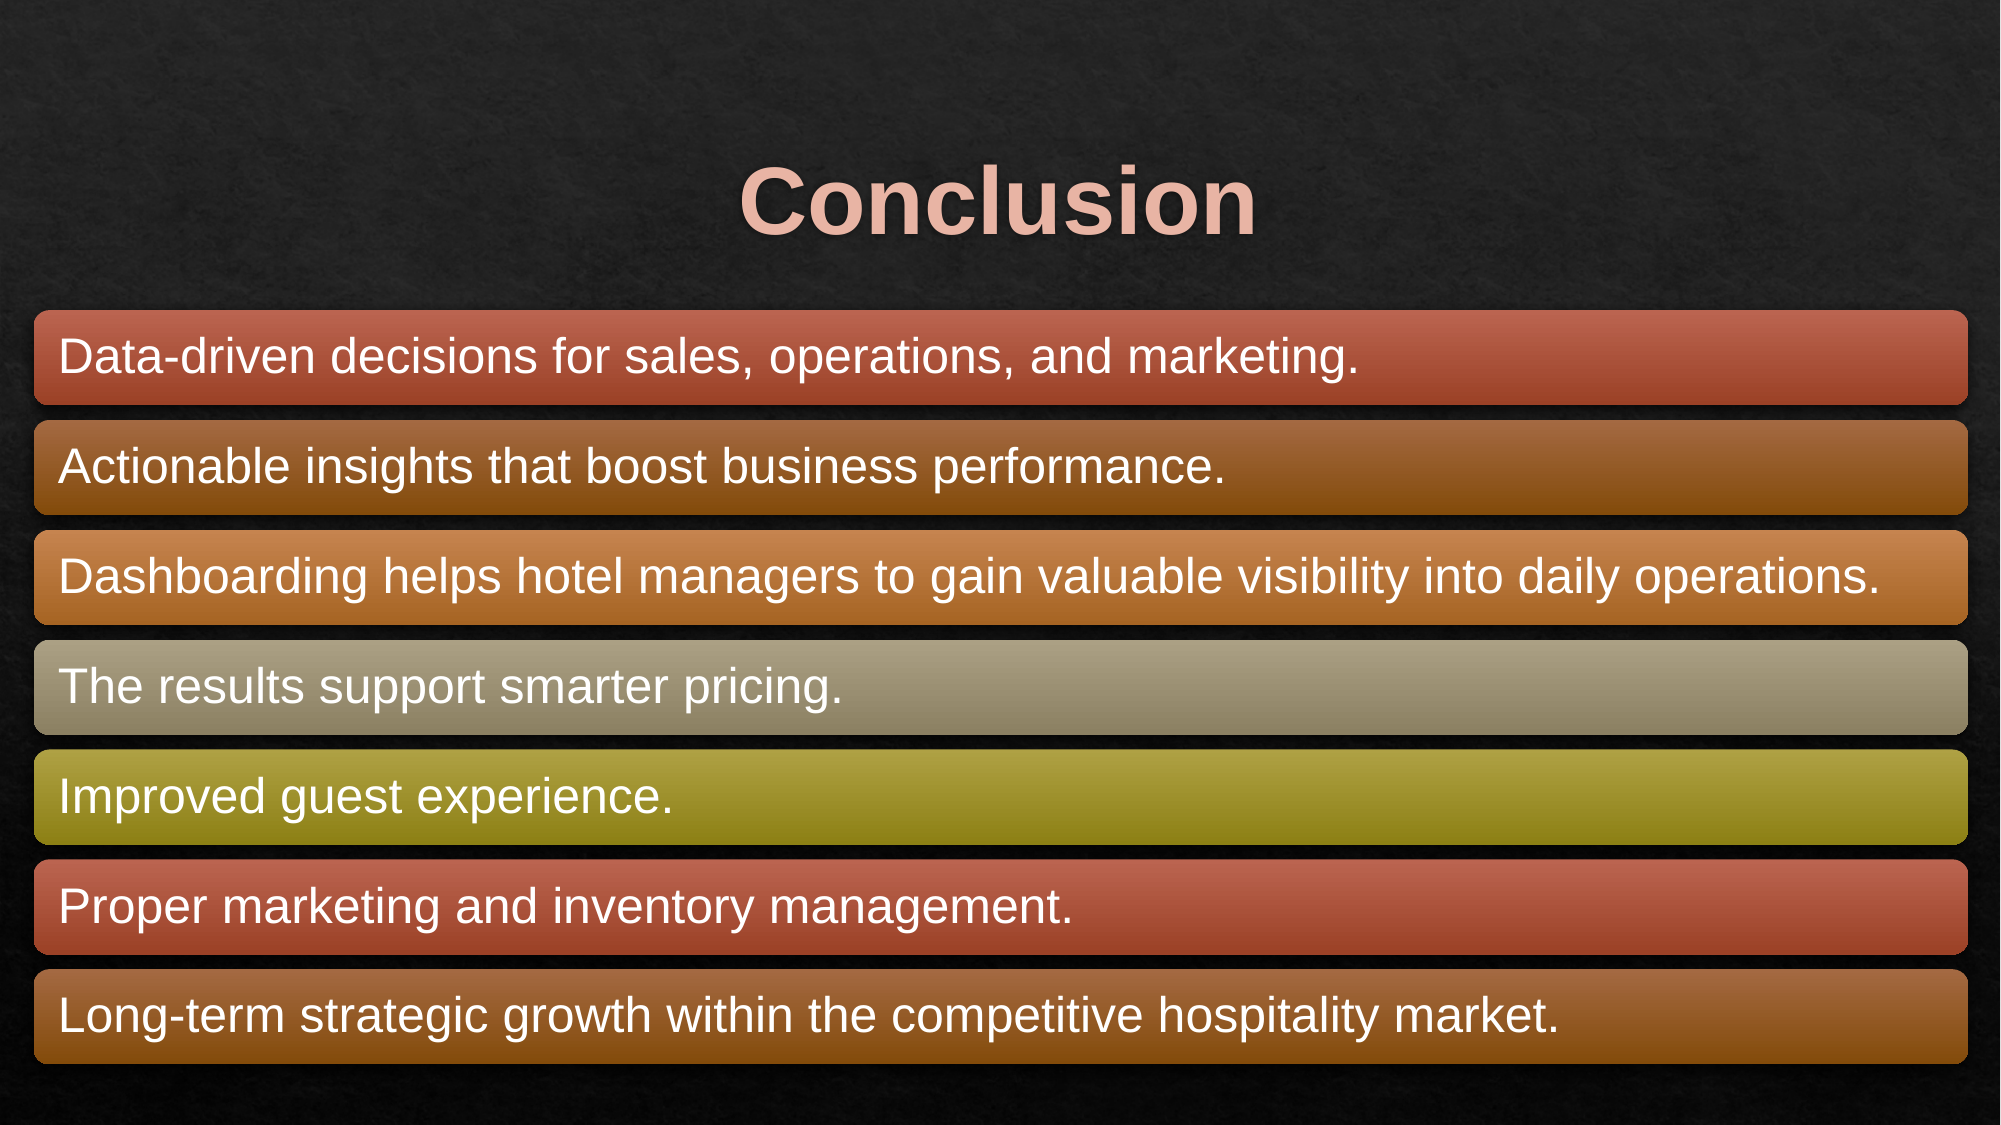

# Conclusion
Data-driven decisions for sales, operations, and marketing.
Actionable insights that boost business performance.
Dashboarding helps hotel managers to gain valuable visibility into daily operations.
The results support smarter pricing.
Improved guest experience.
Proper marketing and inventory management.
Long-term strategic growth within the competitive hospitality market.